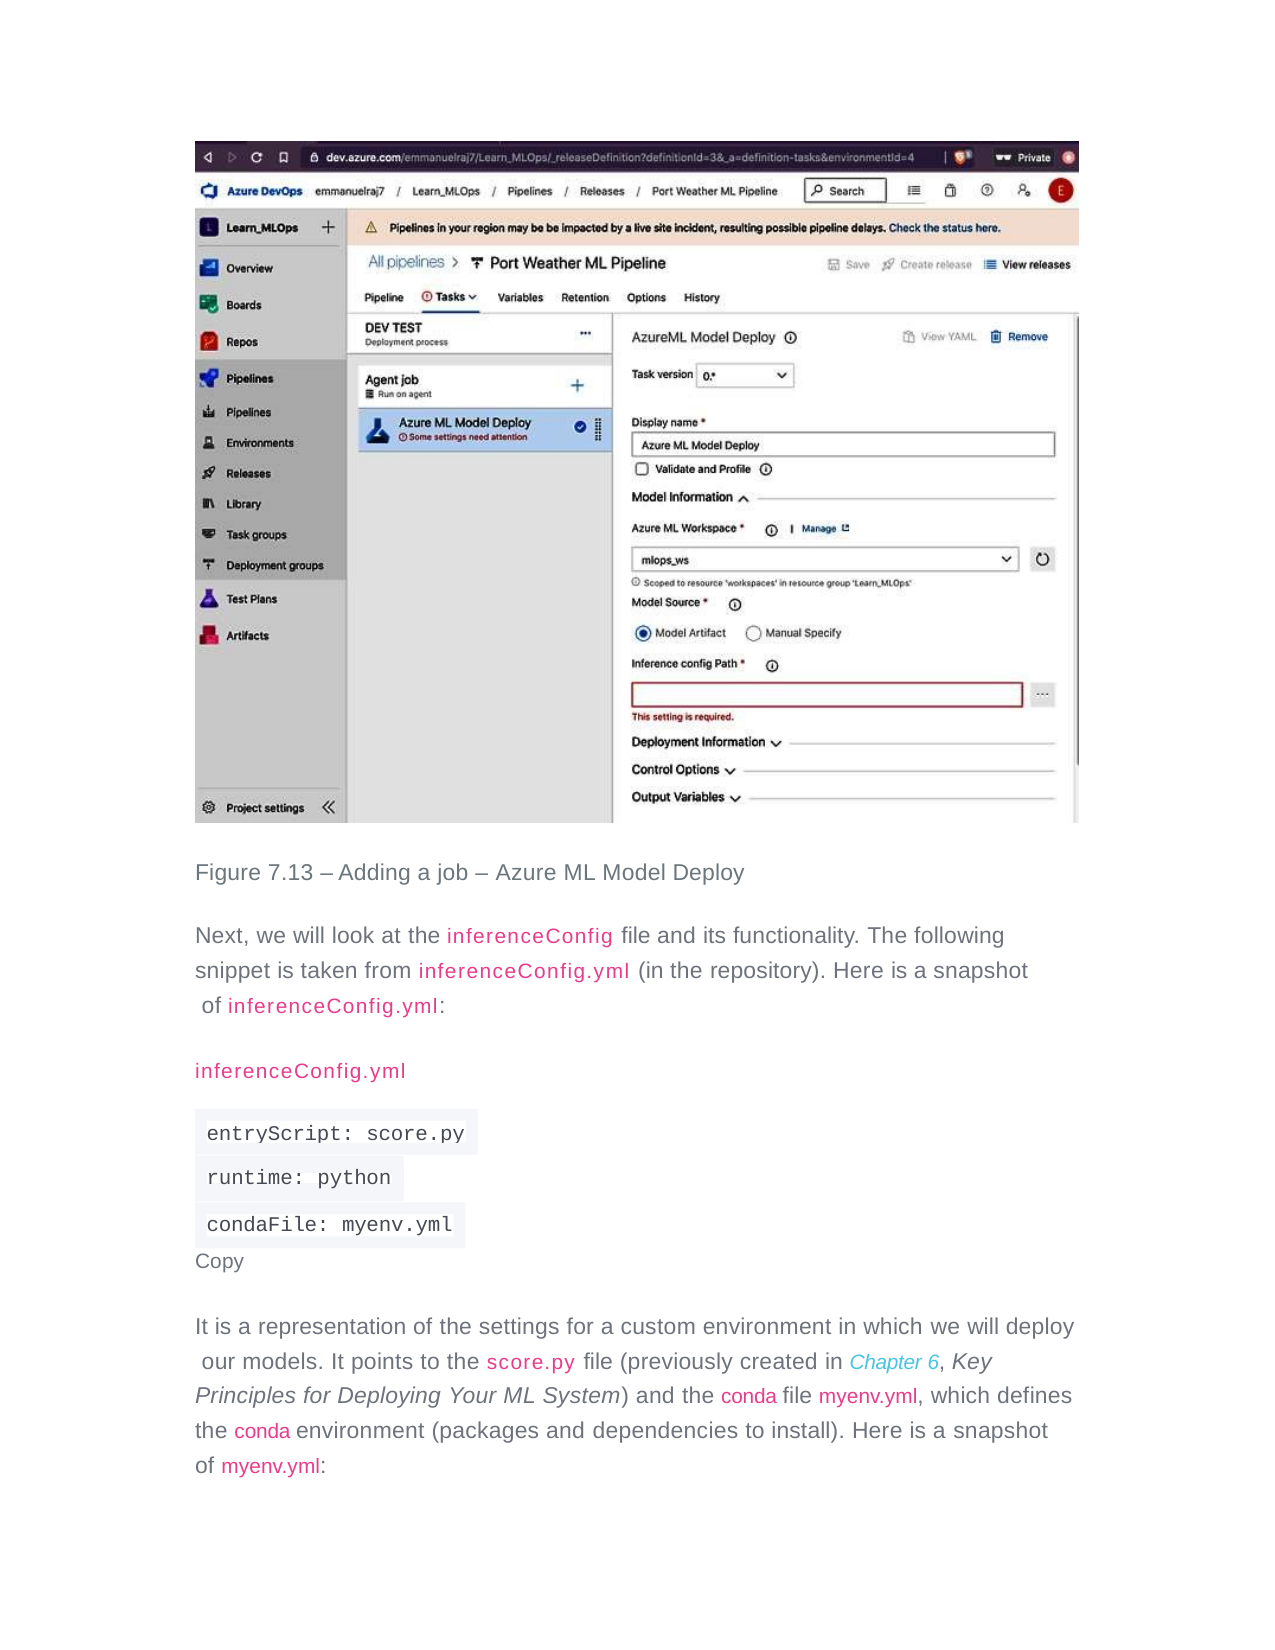

Figure 7.13 – Adding a job – Azure ML Model Deploy

Next, we will look at the inferenceConfig file and its functionality. The following  snippet is taken from inferenceConfig.yml (in the repository). Here is a snapshot  of inferenceConfig.yml:

inferenceConfig.yml

entryScript: score.py

runtime: python
condaFile: myenv.yml
Copy

It is a representation of the settings for a custom environment in which we will deploy  our models. It points to the score.py file (previously created in Chapter 6, Key  Principles for Deploying Your ML System) and the conda file myenv.yml, which defines  the conda environment (packages and dependencies to install). Here is a snapshot
of myenv.yml: